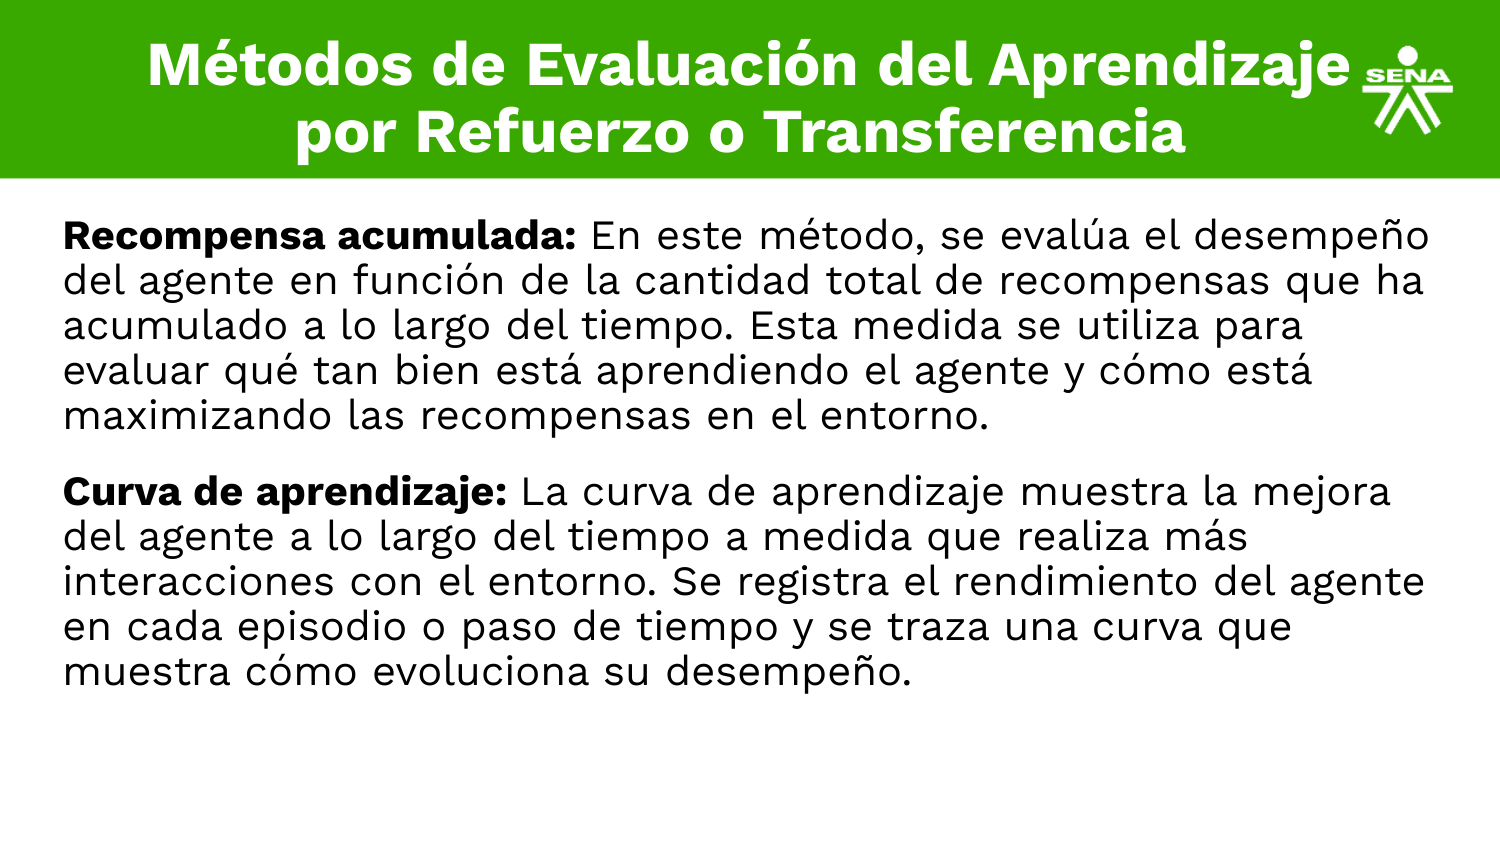

# Métodos de Evaluación del Aprendizaje por Refuerzo o Transferencia
Recompensa acumulada: En este método, se evalúa el desempeño del agente en función de la cantidad total de recompensas que ha acumulado a lo largo del tiempo. Esta medida se utiliza para evaluar qué tan bien está aprendiendo el agente y cómo está maximizando las recompensas en el entorno.
Curva de aprendizaje: La curva de aprendizaje muestra la mejora del agente a lo largo del tiempo a medida que realiza más interacciones con el entorno. Se registra el rendimiento del agente en cada episodio o paso de tiempo y se traza una curva que muestra cómo evoluciona su desempeño.